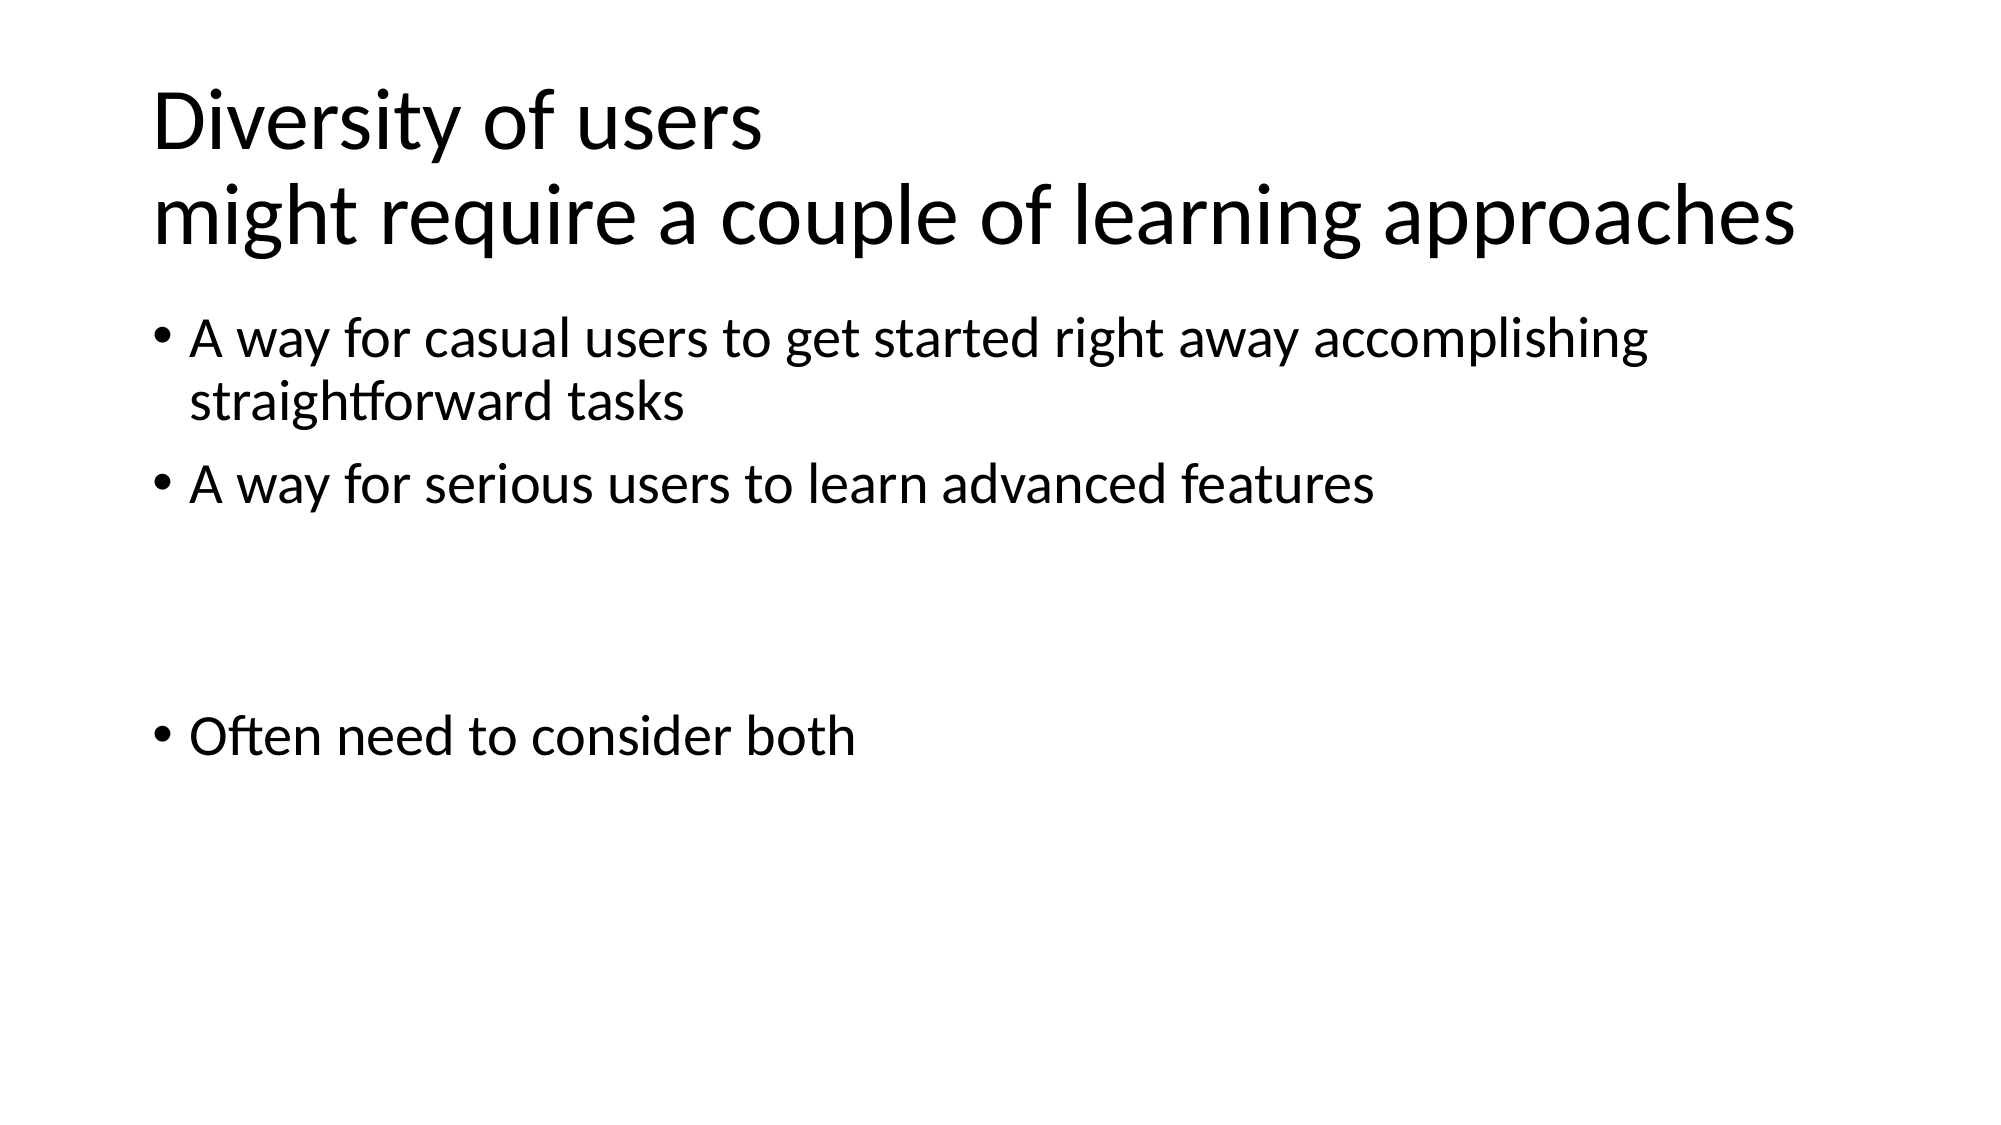

# Diversity of users might require a couple of learning approaches
A way for casual users to get started right away accomplishing straightforward tasks
A way for serious users to learn advanced features

Often need to consider both